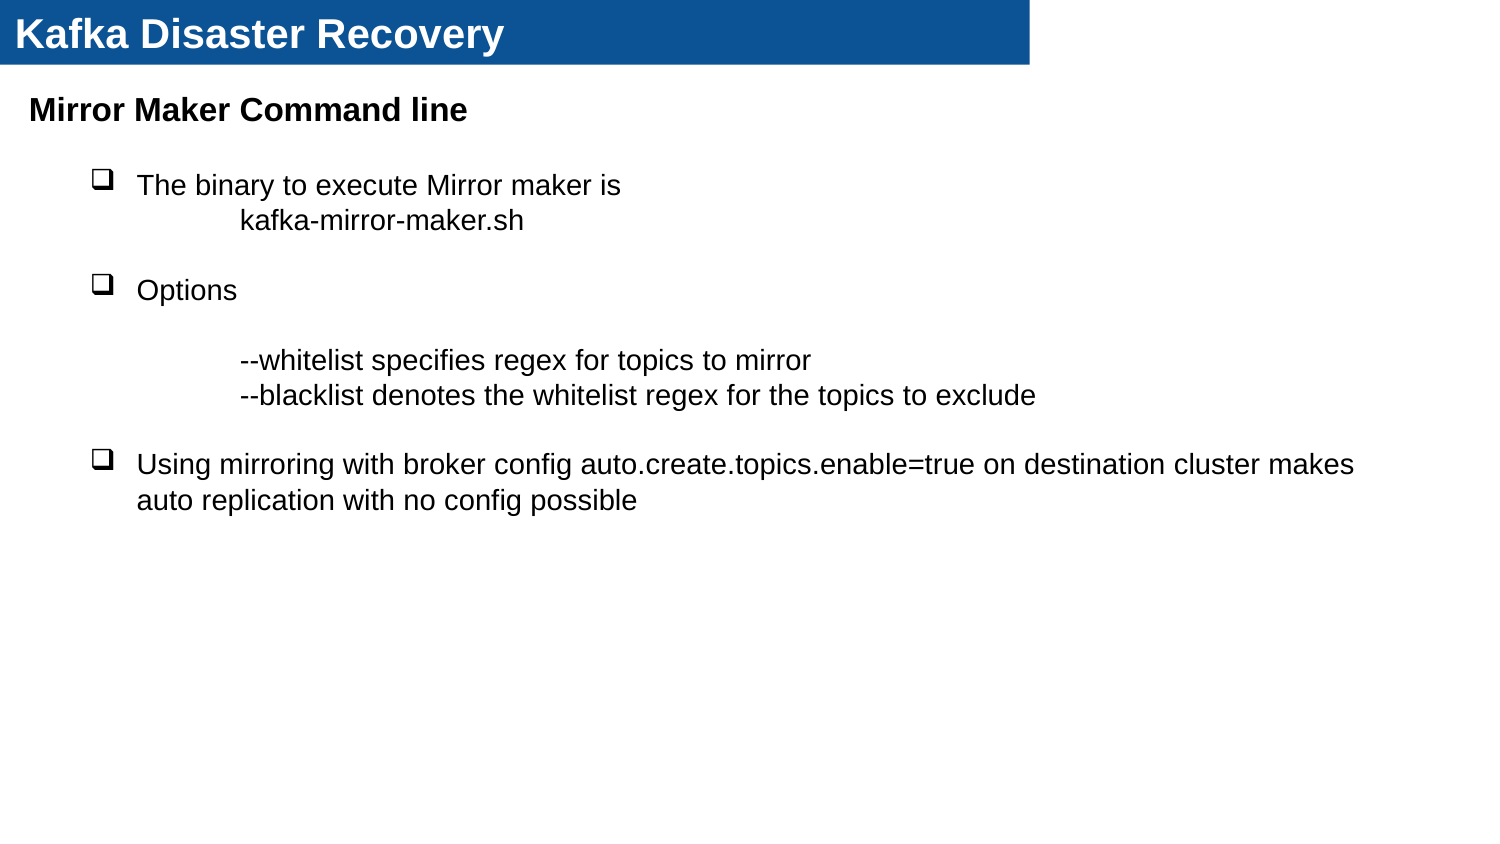

Kafka Disaster Recovery

Mirror Maker Command line
The binary to execute Mirror maker is
	kafka-mirror-maker.sh

Options

	--whitelist specifies regex for topics to mirror
	--blacklist denotes the whitelist regex for the topics to exclude

Using mirroring with broker config auto.create.topics.enable=true on destination cluster makes auto replication with no config possible